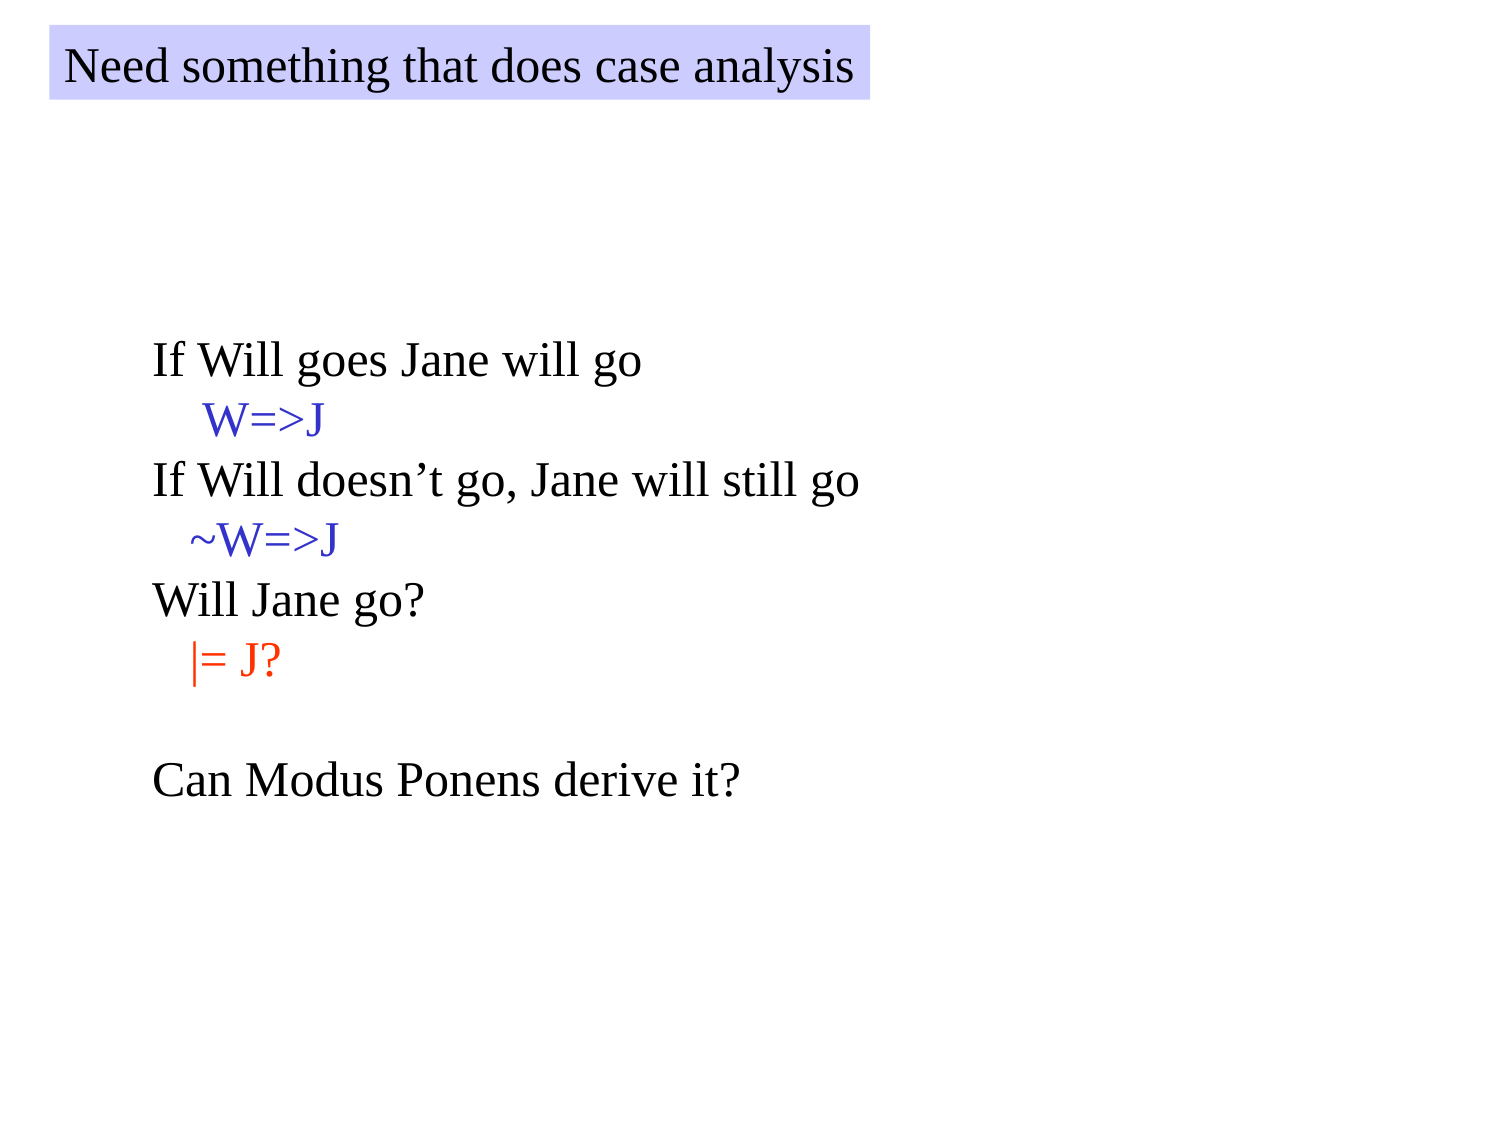

Need something that does case analysis
If Will goes Jane will go
    W=>J
If Will doesn’t go, Jane will still go
   ~W=>J
Will Jane go?
   |= J?

Can Modus Ponens derive it?